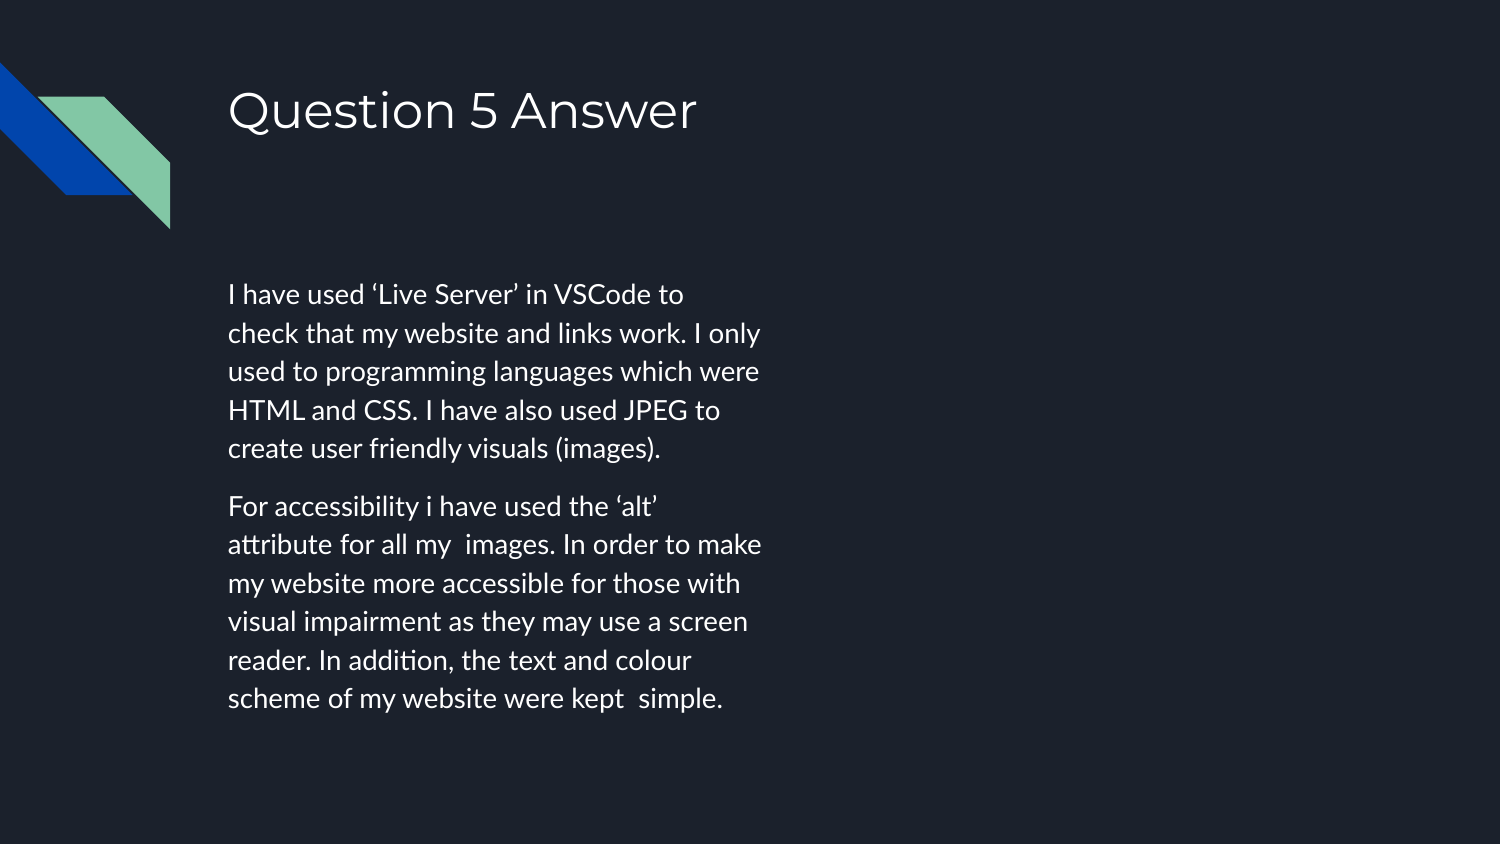

# Question 5 Answer
I have used ‘Live Server’ in VSCode to  check that my website and links work. I only used to programming languages which were HTML and CSS. I have also used JPEG to create user friendly visuals (images).
For accessibility i have used the ‘alt’ attribute for all my  images. In order to make my website more accessible for those with visual impairment as they may use a screen reader. In addition, the text and colour scheme of my website were kept  simple.